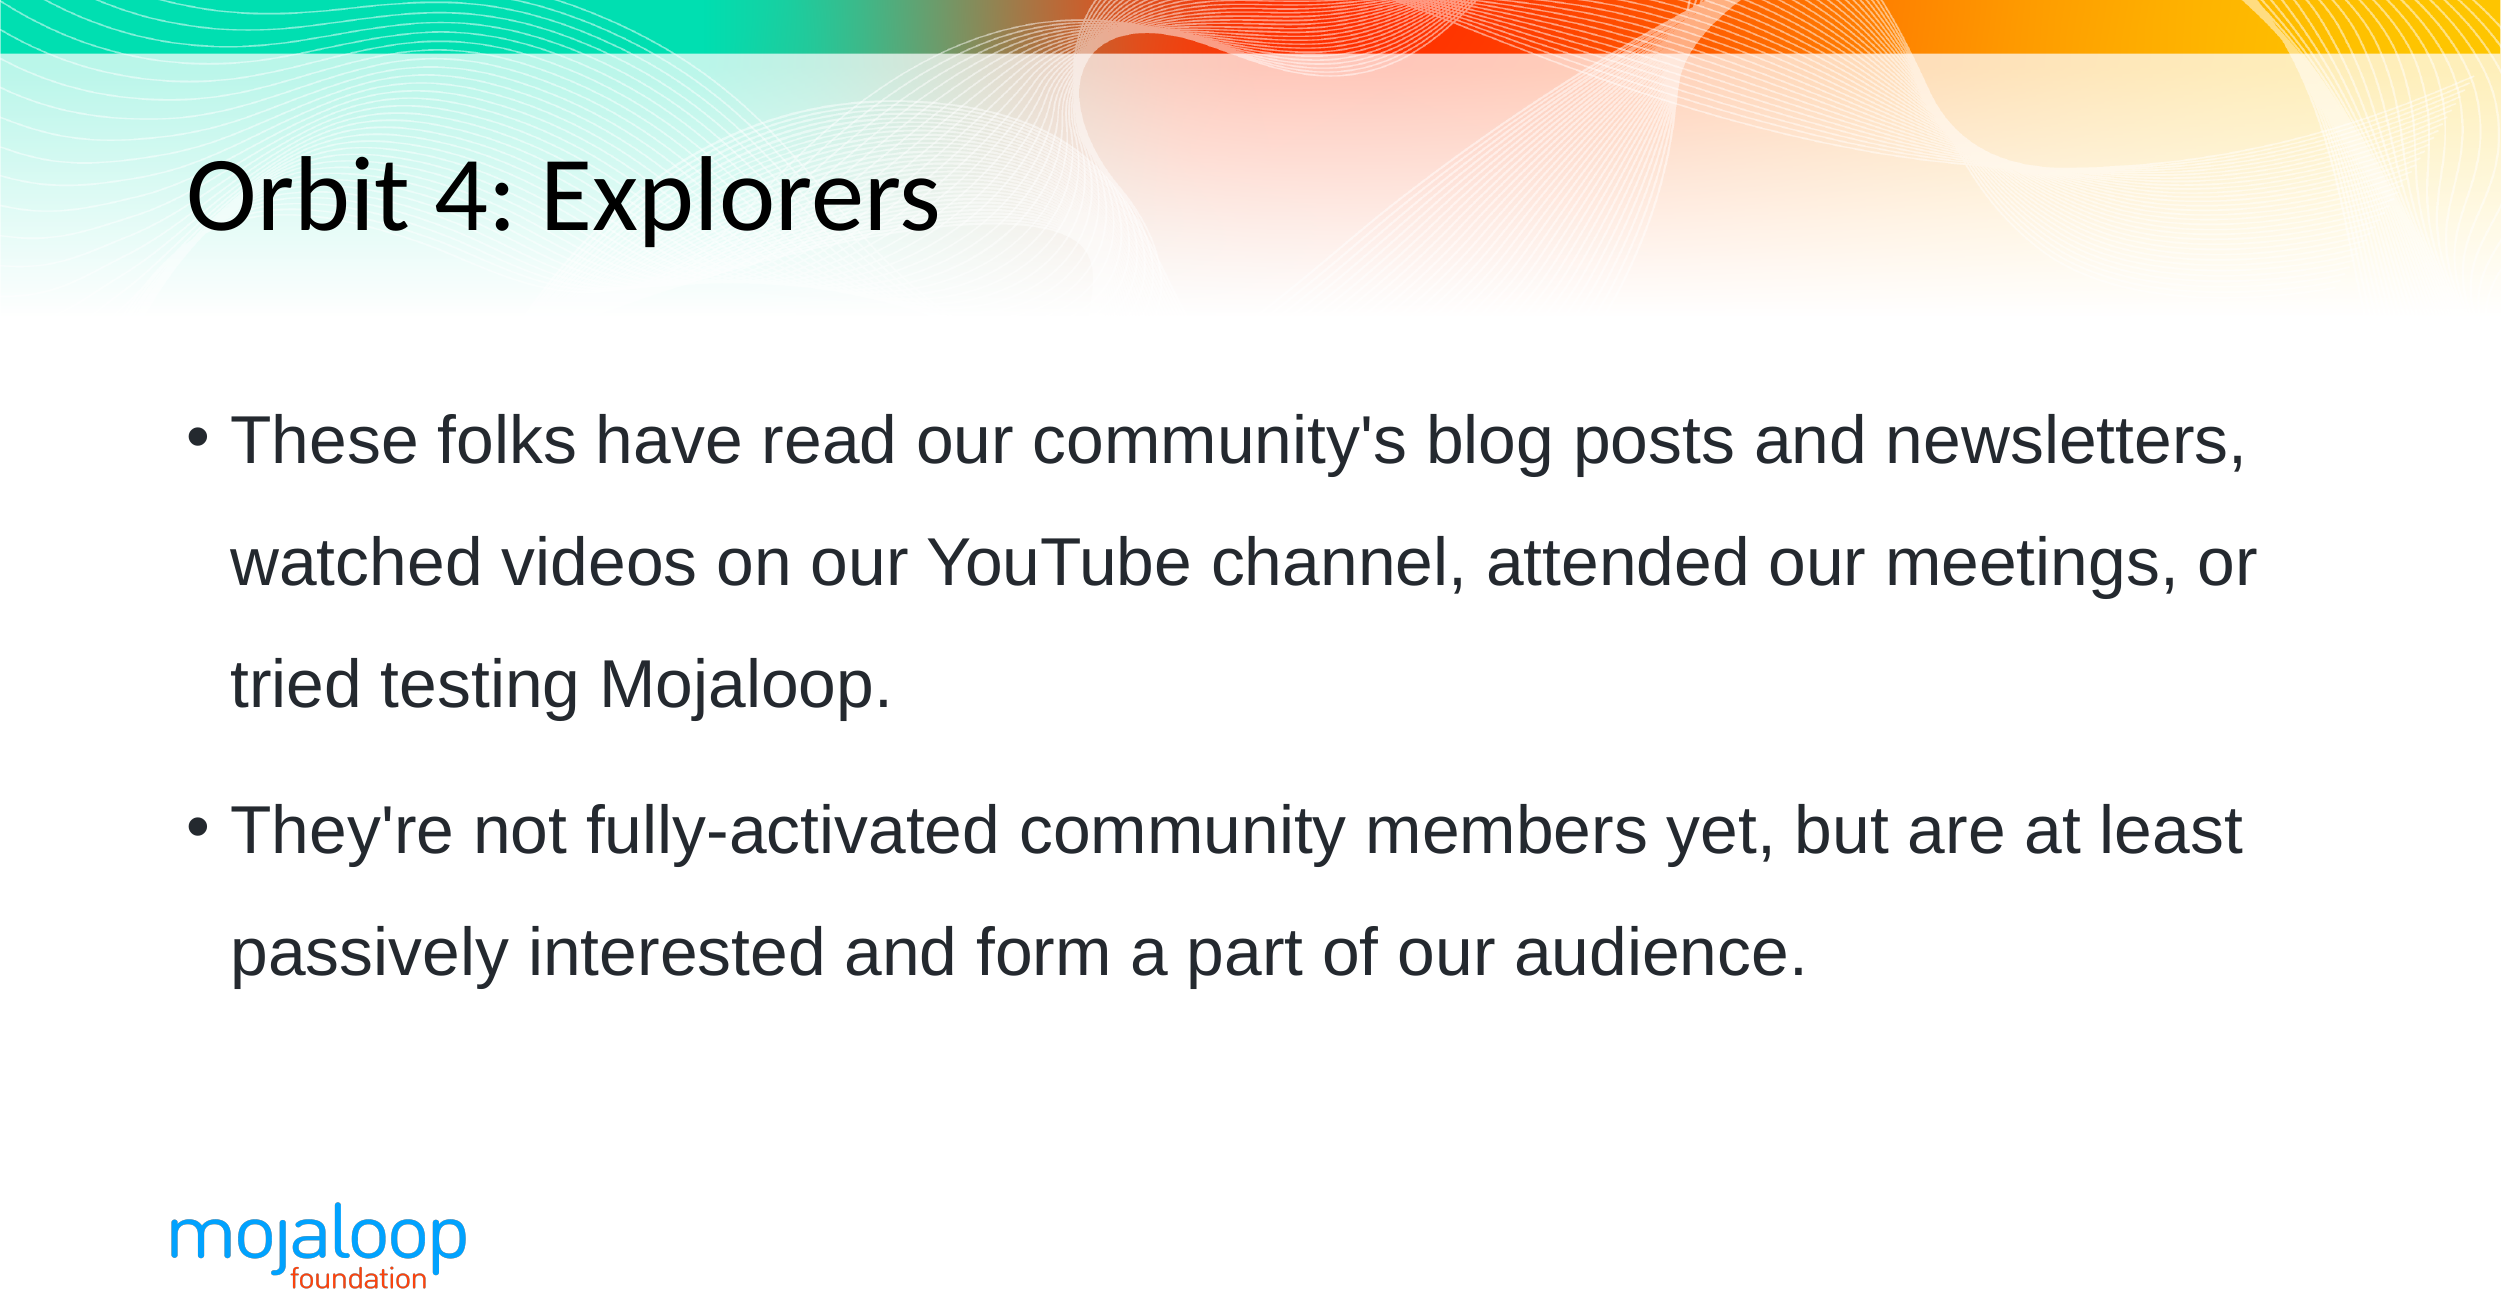

# Orbit 4: Explorers
These folks have read our community's blog posts and newsletters, watched videos on our YouTube channel, attended our meetings, or tried testing Mojaloop.
They're not fully-activated community members yet, but are at least passively interested and form a part of our audience.